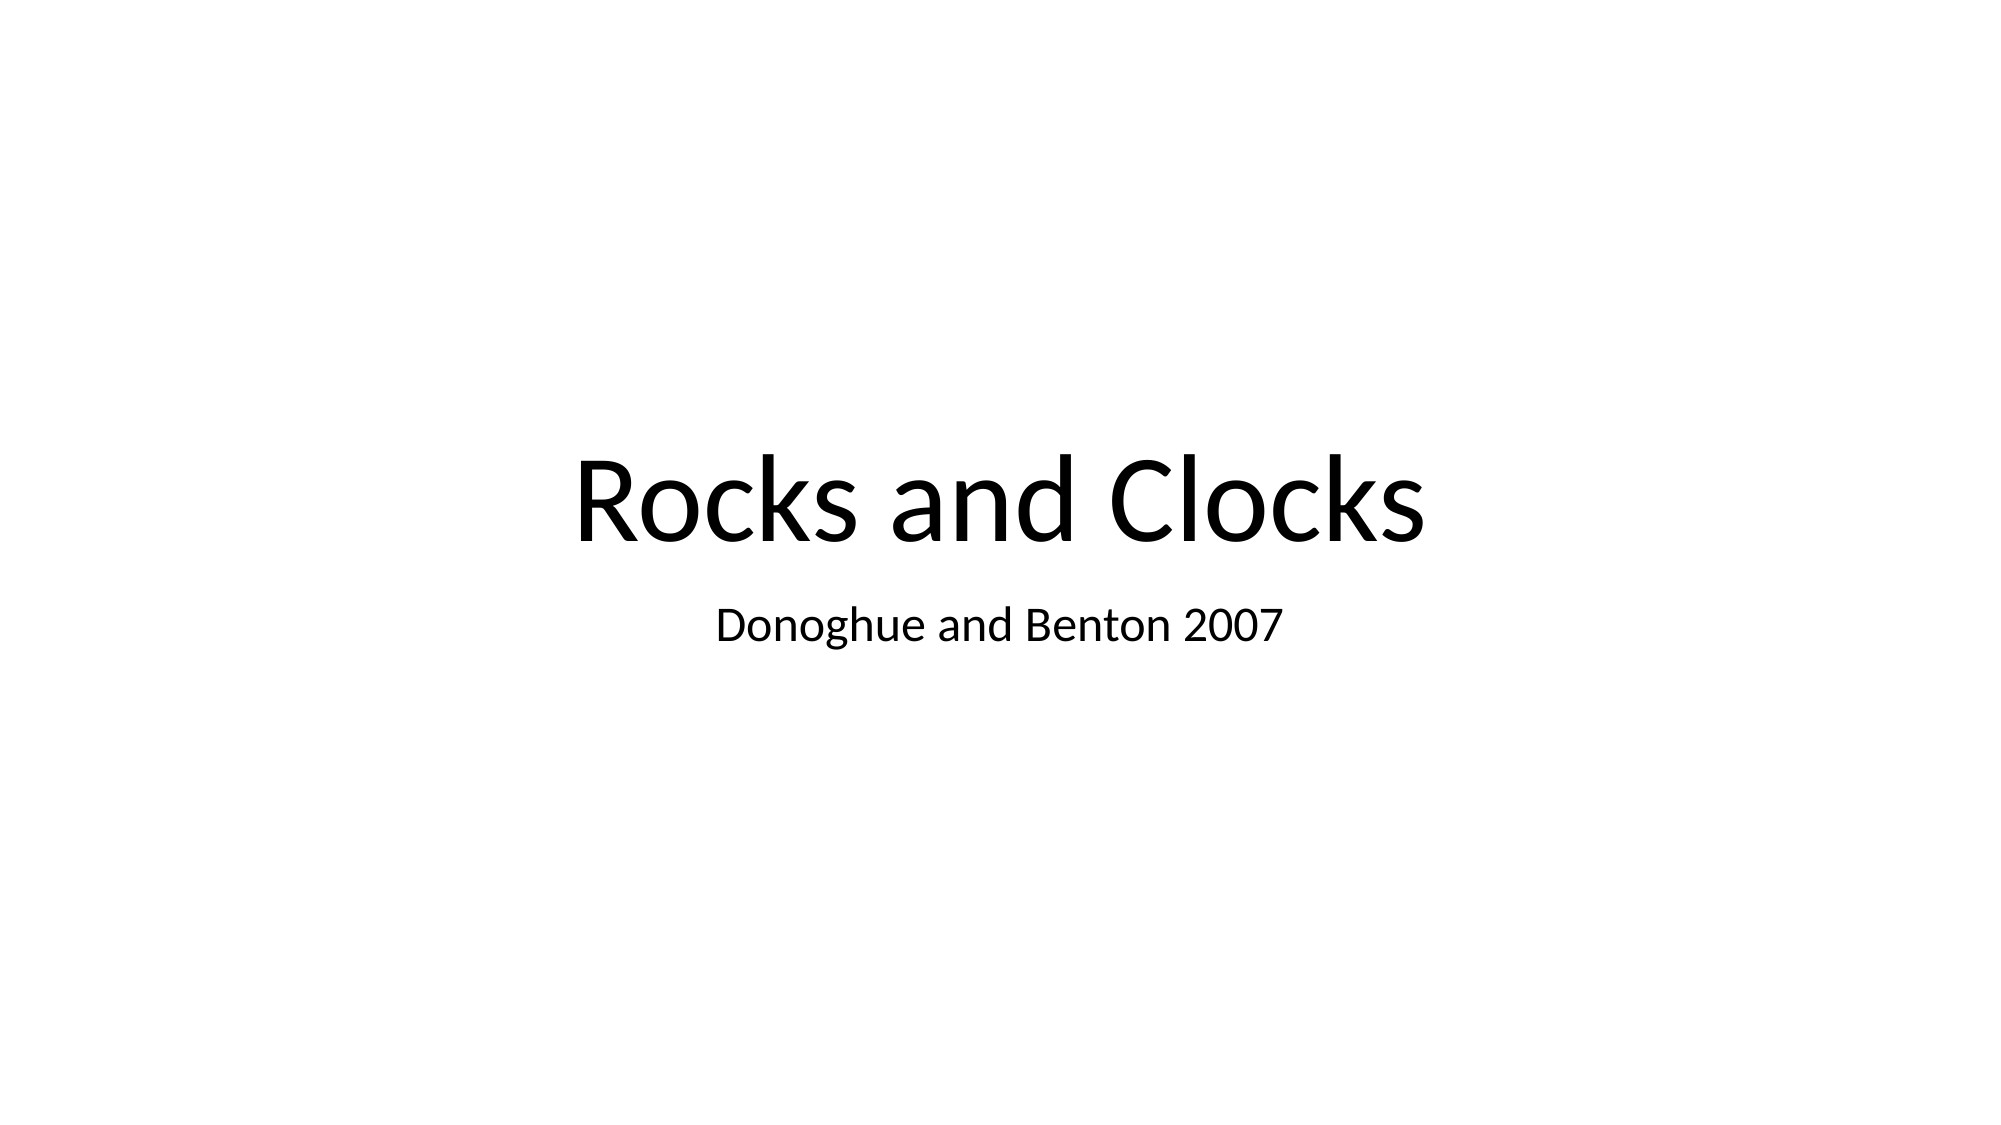

# Rocks and Clocks
Donoghue and Benton 2007